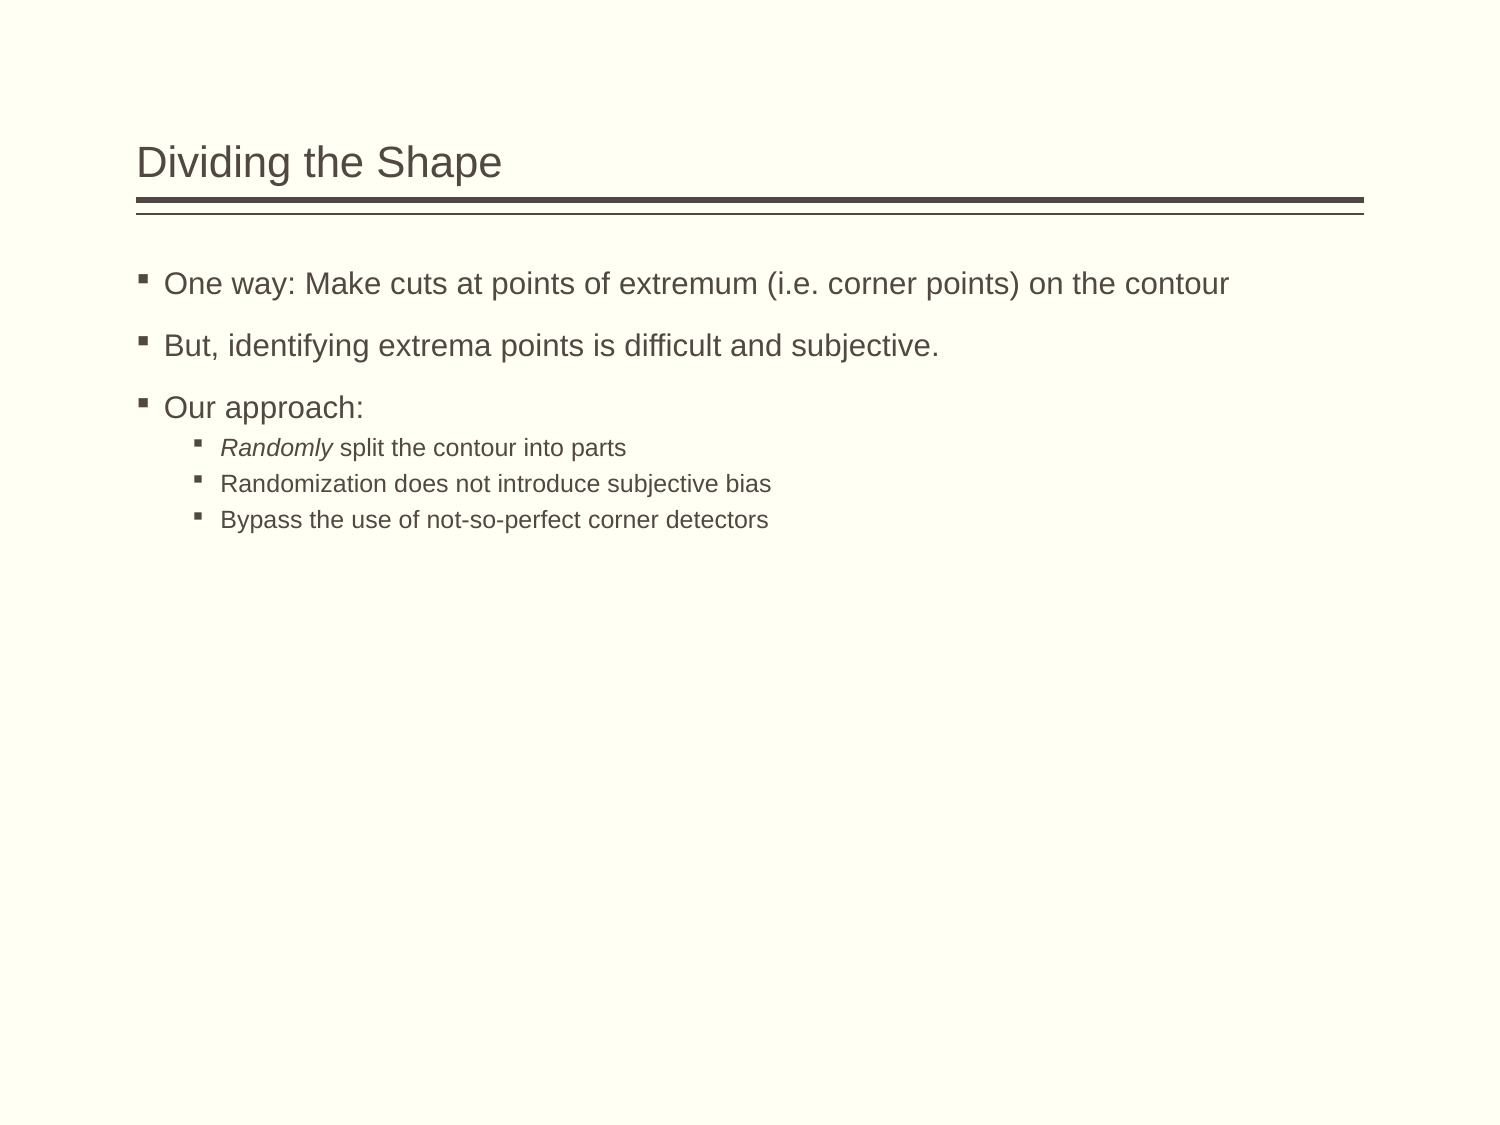

# Dividing the Shape
One way: Make cuts at points of extremum (i.e. corner points) on the contour
But, identifying extrema points is difficult and subjective.
Our approach:
Randomly split the contour into parts
Randomization does not introduce subjective bias
Bypass the use of not-so-perfect corner detectors